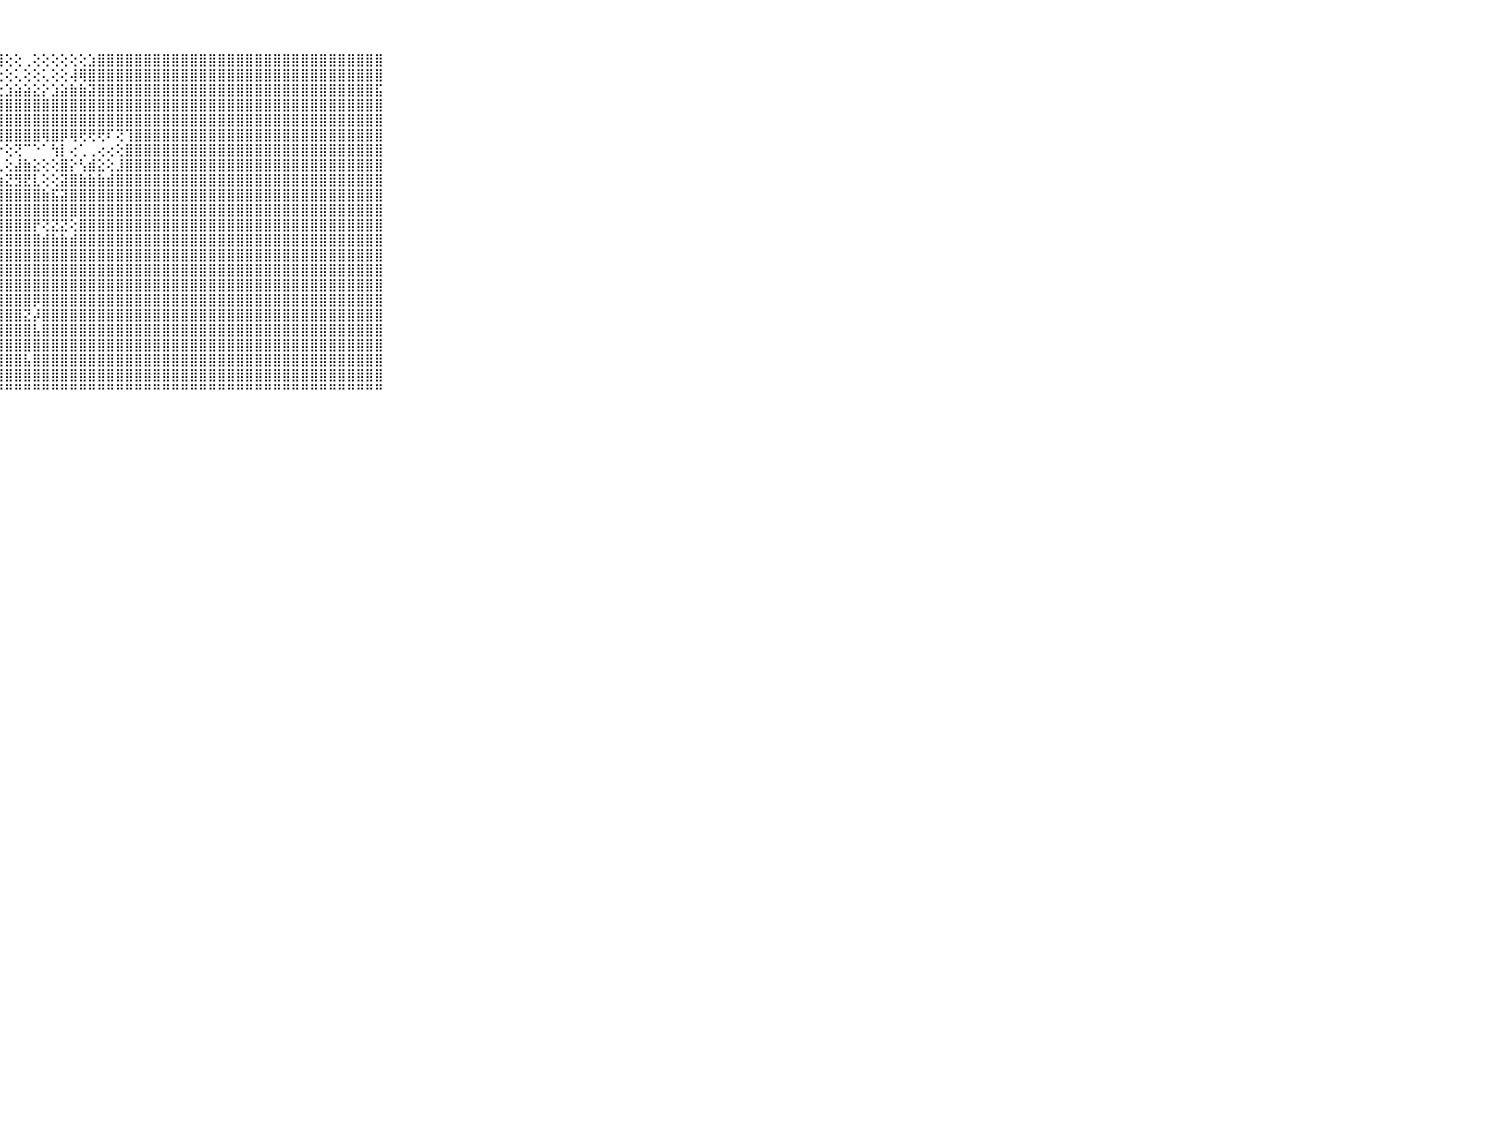

⠀⠀⠀⠀⠀⠀⠀⠀⠀⠀⠀⣿⣿⣿⣿⣿⣿⢟⢝⢕⢕⢕⢕⢕⢕⢕⢹⢿⢕⢕⢀⢕⢕⢕⢕⢕⢕⣱⣿⣿⣿⣿⣿⣿⣿⣿⣿⣿⣿⣿⣿⣿⣿⣿⣿⣿⣿⣿⣿⣿⣿⣿⣿⣿⣿⣿⣿⣿⣿⠀⠀⠀⠀⠀⠀⠀⠀⠀⠀⠀⠀
⠀⠀⠀⠀⠀⠀⠀⠀⠀⠀⠀⣿⣿⣿⣿⣿⡿⢕⢕⢕⢕⢕⢕⢱⣗⢜⢝⢕⢕⢅⢕⢕⢅⢕⢕⢼⢿⣿⣿⣿⣿⣿⣿⣿⣿⣿⣿⣿⣿⣿⣿⣿⣿⣿⣿⣿⣿⣿⣿⣿⣿⣿⣿⣿⣿⣿⣿⣿⣿⠀⠀⠀⠀⠀⠀⠀⠀⠀⠀⠀⠀
⠀⠀⠀⠀⠀⠀⠀⠀⠀⠀⠀⣿⣿⣿⣿⣿⢕⢕⢕⢕⢕⢕⢕⢕⢕⢕⣕⣕⣱⣵⣵⣕⡕⣱⣵⣷⣷⣽⣿⣿⣿⣿⣿⣿⣿⣿⣿⣿⣿⣿⣿⣿⣿⣿⣿⣿⣿⣿⣿⣿⣿⣿⣿⣿⣿⣿⣿⣿⣯⠀⠀⠀⠀⠀⠀⠀⠀⠀⠀⠀⠀
⠀⠀⠀⠀⠀⠀⠀⠀⠀⠀⠀⣿⣿⣿⣿⣿⢕⢁⢁⠁⠑⠕⢕⢕⣱⣿⣿⣿⣿⣿⣿⣿⣿⣿⣿⣿⣿⣿⣿⣿⣿⣿⣿⣿⣿⣿⣿⣿⣿⣿⣿⣿⣿⣿⣿⣿⣿⣿⣿⣿⣿⣿⣿⣿⣿⣿⣿⣿⣿⠀⠀⠀⠀⠀⠀⠀⠀⠀⠀⠀⠀
⠀⠀⠀⠀⠀⠀⠀⠀⠀⠀⠀⣿⣿⣿⣿⣿⡕⢄⢕⢔⢄⢔⢱⣾⣿⣿⣿⣿⣿⣿⣿⣿⣿⣿⣿⣿⣿⣿⣿⣿⣿⣿⣿⣿⣿⣿⣿⣿⣿⣿⣿⣿⣿⣿⣿⣿⣿⣿⣿⣿⣿⣿⣿⣿⣿⣿⣿⣿⣿⠀⠀⠀⠀⠀⠀⠀⠀⠀⠀⠀⠀
⠀⠀⠀⠀⠀⠀⠀⠀⠀⠀⠀⣿⣿⣿⣿⣿⡕⢕⢕⢕⢕⢕⣿⣿⣿⣿⣿⣿⣿⣿⣿⣿⢿⣿⡿⢿⢟⢟⢟⠏⢝⢹⣿⣿⣿⣿⣿⣿⣿⣿⣿⣿⣿⣿⣿⣿⣿⣿⣿⣿⣿⣿⣿⣿⣿⣿⣿⣿⣿⠀⠀⠀⠀⠀⠀⠀⠀⠀⠀⠀⠀
⠀⠀⠀⠀⠀⠀⠀⠀⠀⠀⠀⣿⣿⣿⣿⣿⡇⢕⢕⢕⢕⢕⢜⢟⢏⢝⢹⡗⢕⢝⠉⠑⠁⢳⡇⢔⢁⢀⢔⢔⢕⣿⣿⣿⣿⣿⣿⣿⣿⣿⣿⣿⣿⣿⣿⣿⣿⣿⣿⣿⣿⣿⣿⣿⣿⣿⣿⣿⣿⠀⠀⠀⠀⠀⠀⠀⠀⠀⠀⠀⠀
⠀⠀⠀⠀⠀⠀⠀⠀⠀⠀⠀⣿⣿⣿⣿⣿⣧⢕⣕⡕⢕⢕⢱⣷⣾⣿⡕⢇⢕⣼⣷⣕⢕⢕⣿⡕⢣⣾⣕⢕⣸⣿⣿⣿⣿⣿⣿⣿⣿⣿⣿⣿⣿⣿⣿⣿⣿⣿⣿⣿⣿⣿⣿⣿⣿⣿⣿⣿⣿⠀⠀⠀⠀⠀⠀⠀⠀⠀⠀⠀⠀
⠀⠀⠀⠀⠀⠀⠀⠀⠀⠀⠀⣿⣿⣿⣿⣿⣿⣿⣿⡿⣷⣵⣵⣿⣿⣿⣵⣵⣝⣻⣟⣇⢕⢕⣽⣿⣷⣷⣷⣾⣿⣿⣿⣿⣿⣿⣿⣿⣿⣿⣿⣿⣿⣿⣿⣿⣿⣿⣿⣿⣿⣿⣿⣿⣿⣿⣿⣿⣿⠀⠀⠀⠀⠀⠀⠀⠀⠀⠀⠀⠀
⠀⠀⠀⠀⠀⠀⠀⠀⠀⠀⠀⣿⣿⣿⣿⣿⣿⣿⣿⣧⣿⣿⣿⣿⣿⣿⣿⣿⣿⣿⣿⣿⣷⣯⣽⣿⣿⣿⣿⣿⣿⣿⣿⣿⣿⣿⣿⣿⣿⣿⣿⣿⣿⣿⣿⣿⣿⣿⣿⣿⣿⣿⣿⣿⣿⣿⣿⣿⣿⠀⠀⠀⠀⠀⠀⠀⠀⠀⠀⠀⠀
⠀⠀⠀⠀⠀⠀⠀⠀⠀⠀⠀⣿⣿⣿⣿⣿⣿⣿⣿⢿⣿⣿⣿⣿⣿⣿⣿⣿⣿⣿⣿⣿⣿⣿⣿⣿⣿⣿⣿⣿⣿⣿⣿⣿⣿⣿⣿⣿⣿⣿⣿⣿⣿⣿⣿⣿⣿⣿⣿⣿⣿⣿⣿⣿⣿⣿⣿⣿⣿⠀⠀⠀⠀⠀⠀⠀⠀⠀⠀⠀⠀
⠀⠀⠀⠀⠀⠀⠀⠀⠀⠀⠀⣿⣿⣿⣿⣿⣿⣿⣿⣷⣿⣿⣿⣿⣿⣿⣿⣿⣿⣿⣿⡟⢝⣝⣝⢕⣿⣿⣿⣿⣿⣿⣿⣿⣿⣿⣿⣿⣿⣿⣿⣿⣿⣿⣿⣿⣿⣿⣿⣿⣿⣿⣿⣿⣿⣿⣿⣿⣿⠀⠀⠀⠀⠀⠀⠀⠀⠀⠀⠀⠀
⠀⠀⠀⠀⠀⠀⠀⠀⠀⠀⠀⣿⣿⣿⣿⣿⣿⣿⣿⢝⢻⣿⣿⣿⣿⣿⣿⣿⣿⣿⣿⣿⣾⣷⣷⣾⣿⣿⣿⣿⣿⣿⣿⣿⣿⣿⣿⣿⣿⣿⣿⣿⣿⣿⣿⣿⣿⣿⣿⣿⣿⣿⣿⣿⣿⣿⣿⣿⣿⠀⠀⠀⠀⠀⠀⠀⠀⠀⠀⠀⠀
⠀⠀⠀⠀⠀⠀⠀⠀⠀⠀⠀⣿⣿⣿⣿⣿⣿⣿⣿⣷⡕⢿⣿⣿⣿⣿⣿⣿⣿⣿⣿⣿⣿⣿⣿⣿⣿⣿⣿⣿⣿⣿⣿⣿⣿⣿⣿⣿⣿⣿⣿⣿⣿⣿⣿⣿⣿⣿⣿⣿⣿⣿⣿⣿⣿⣿⣿⣿⣿⠀⠀⠀⠀⠀⠀⠀⠀⠀⠀⠀⠀
⠀⠀⠀⠀⠀⠀⠀⠀⠀⠀⠀⣿⣿⣿⣿⣿⣿⣿⣿⣿⣿⣧⡻⣿⣿⣿⣿⣿⣿⣿⣿⣿⣿⣿⣿⣿⣿⣿⣿⣿⣿⣿⣿⣿⣿⣿⣿⣿⣿⣿⣿⣿⣿⣿⣿⣿⣿⣿⣿⣿⣿⣿⣿⣿⣿⣿⣿⣿⣿⠀⠀⠀⠀⠀⠀⠀⠀⠀⠀⠀⠀
⠀⠀⠀⠀⠀⠀⠀⠀⠀⠀⠀⣿⣿⣿⣿⣿⣿⣿⣿⣿⣿⣿⣿⣮⣿⣿⣿⣿⣿⣿⣿⣿⣿⣿⣿⣿⣿⣿⣿⣿⣿⣿⣿⣿⣿⣿⣿⣿⣿⣿⣿⣿⣿⣿⣿⣿⣿⣿⣿⣿⣿⣿⣿⣿⣿⣿⣿⣿⣿⠀⠀⠀⠀⠀⠀⠀⠀⠀⠀⠀⠀
⠀⠀⠀⠀⠀⠀⠀⠀⠀⠀⠀⣿⣿⣿⣿⣿⣿⣿⣿⣿⣿⣿⣿⣿⣿⣿⣿⣿⣿⣿⣿⡿⣿⣿⣿⣿⣿⣿⣿⣿⣿⣿⣿⣿⣿⣿⣿⣿⣿⣿⣿⣿⣿⣿⣿⣿⣿⣿⣿⣿⣿⣿⣿⣿⣿⣿⣿⣿⣿⠀⠀⠀⠀⠀⠀⠀⠀⠀⠀⠀⠀
⠀⠀⠀⠀⠀⠀⠀⠀⠀⠀⠀⣿⣿⣿⣿⣿⣿⣿⣿⣿⣿⣿⣿⣿⣿⣿⣿⣿⣿⣿⣝⡼⣿⣿⣿⣿⣿⣿⣿⣿⣿⣿⣿⣿⣿⣿⣿⣿⣿⣿⣿⣿⣿⣿⣿⣿⣿⣿⣿⣿⣿⣿⣿⣿⣿⣿⣿⣿⣿⠀⠀⠀⠀⠀⠀⠀⠀⠀⠀⠀⠀
⠀⠀⠀⠀⠀⠀⠀⠀⠀⠀⠀⣿⣿⣿⣿⣿⣿⣿⣿⣿⣿⣿⣿⣿⣿⣿⣿⣿⣿⣿⣿⣧⣿⣿⣿⣿⣿⣿⣿⣿⣿⣿⣿⣿⣿⣿⣿⣿⣿⣿⣿⣿⣿⣿⣿⣿⣿⣿⣿⣿⣿⣿⣿⣿⣿⣿⣿⣿⣿⠀⠀⠀⠀⠀⠀⠀⠀⠀⠀⠀⠀
⠀⠀⠀⠀⠀⠀⠀⠀⠀⠀⠀⣿⣿⣿⣿⣿⣿⣿⣿⣿⣿⣿⣿⣿⣿⣿⣿⣿⣿⣿⣿⣿⣿⣿⣿⣿⣿⣿⣿⣿⣿⣿⣿⣿⣿⣿⣿⣿⣿⣿⣿⣿⣿⣿⣿⣿⣿⣿⣿⣿⣿⣿⣿⣿⣿⣿⣿⣿⣿⠀⠀⠀⠀⠀⠀⠀⠀⠀⠀⠀⠀
⠀⠀⠀⠀⠀⠀⠀⠀⠀⠀⠀⣿⣿⣿⣿⣿⣿⣿⣿⣿⣿⣿⣿⣿⣿⣿⣿⣿⣿⣿⣧⣿⣿⣿⣿⣿⣿⣿⣿⣿⣿⣿⣿⣿⣿⣿⣿⣿⣿⣿⣿⣿⣿⣿⣿⣿⣿⣿⣿⣿⣿⣿⣿⣿⣿⣿⣿⣿⣿⠀⠀⠀⠀⠀⠀⠀⠀⠀⠀⠀⠀
⠀⠀⠀⠀⠀⠀⠀⠀⠀⠀⠀⣿⣿⣿⣿⣿⣿⣿⣿⣿⣿⣿⣿⣿⣿⣿⣿⣿⣿⣿⣿⣿⣿⣿⣿⣿⣿⣿⣿⣿⣿⣿⣿⣿⣿⣿⣿⣿⣿⣿⣿⣿⣿⣿⣿⣿⣿⣿⣿⣿⣿⣿⣿⣿⣿⣿⣿⣿⣿⠀⠀⠀⠀⠀⠀⠀⠀⠀⠀⠀⠀
⠀⠀⠀⠀⠀⠀⠀⠀⠀⠀⠀⠛⠛⠛⠛⠛⠛⠛⠛⠛⠛⠛⠛⠛⠛⠛⠛⠛⠛⠛⠛⠛⠛⠛⠛⠛⠛⠛⠛⠛⠛⠛⠛⠛⠛⠛⠛⠛⠛⠛⠛⠛⠛⠛⠛⠛⠛⠛⠛⠛⠛⠛⠛⠛⠛⠛⠛⠛⠛⠀⠀⠀⠀⠀⠀⠀⠀⠀⠀⠀⠀